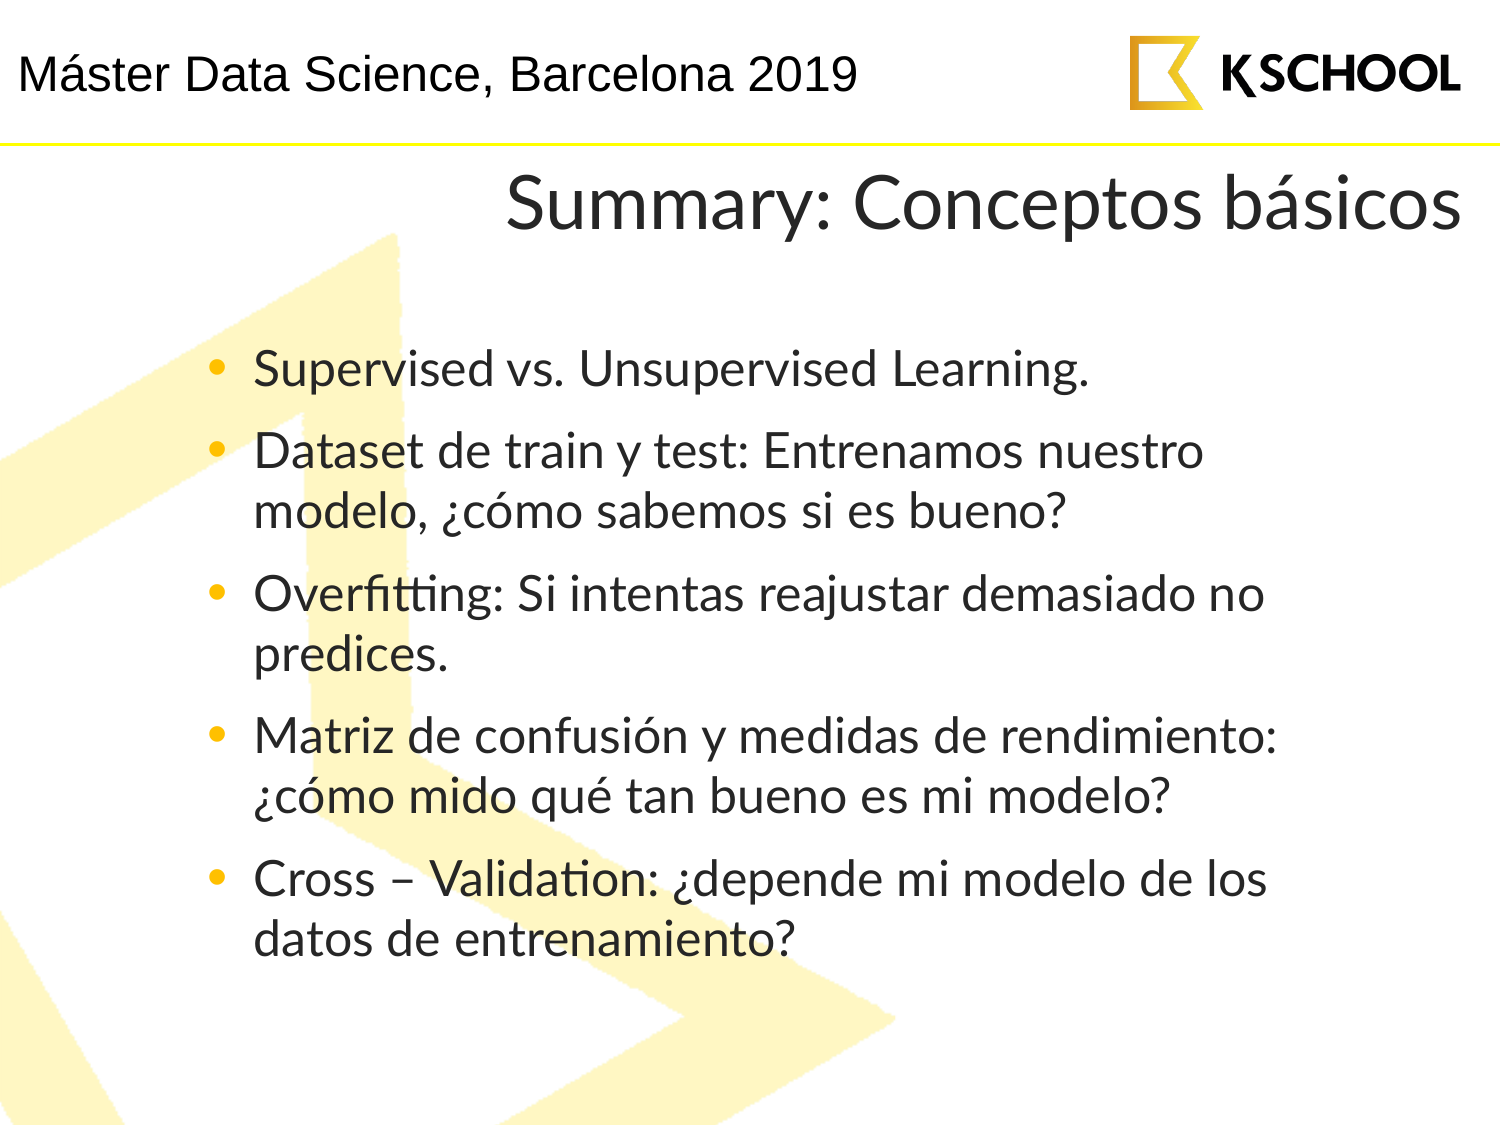

# Summary: Conceptos básicos
Supervised vs. Unsupervised Learning.
Dataset de train y test: Entrenamos nuestro modelo, ¿cómo sabemos si es bueno?
Overfitting: Si intentas reajustar demasiado no predices.
Matriz de confusión y medidas de rendimiento: ¿cómo mido qué tan bueno es mi modelo?
Cross – Validation: ¿depende mi modelo de los datos de entrenamiento?